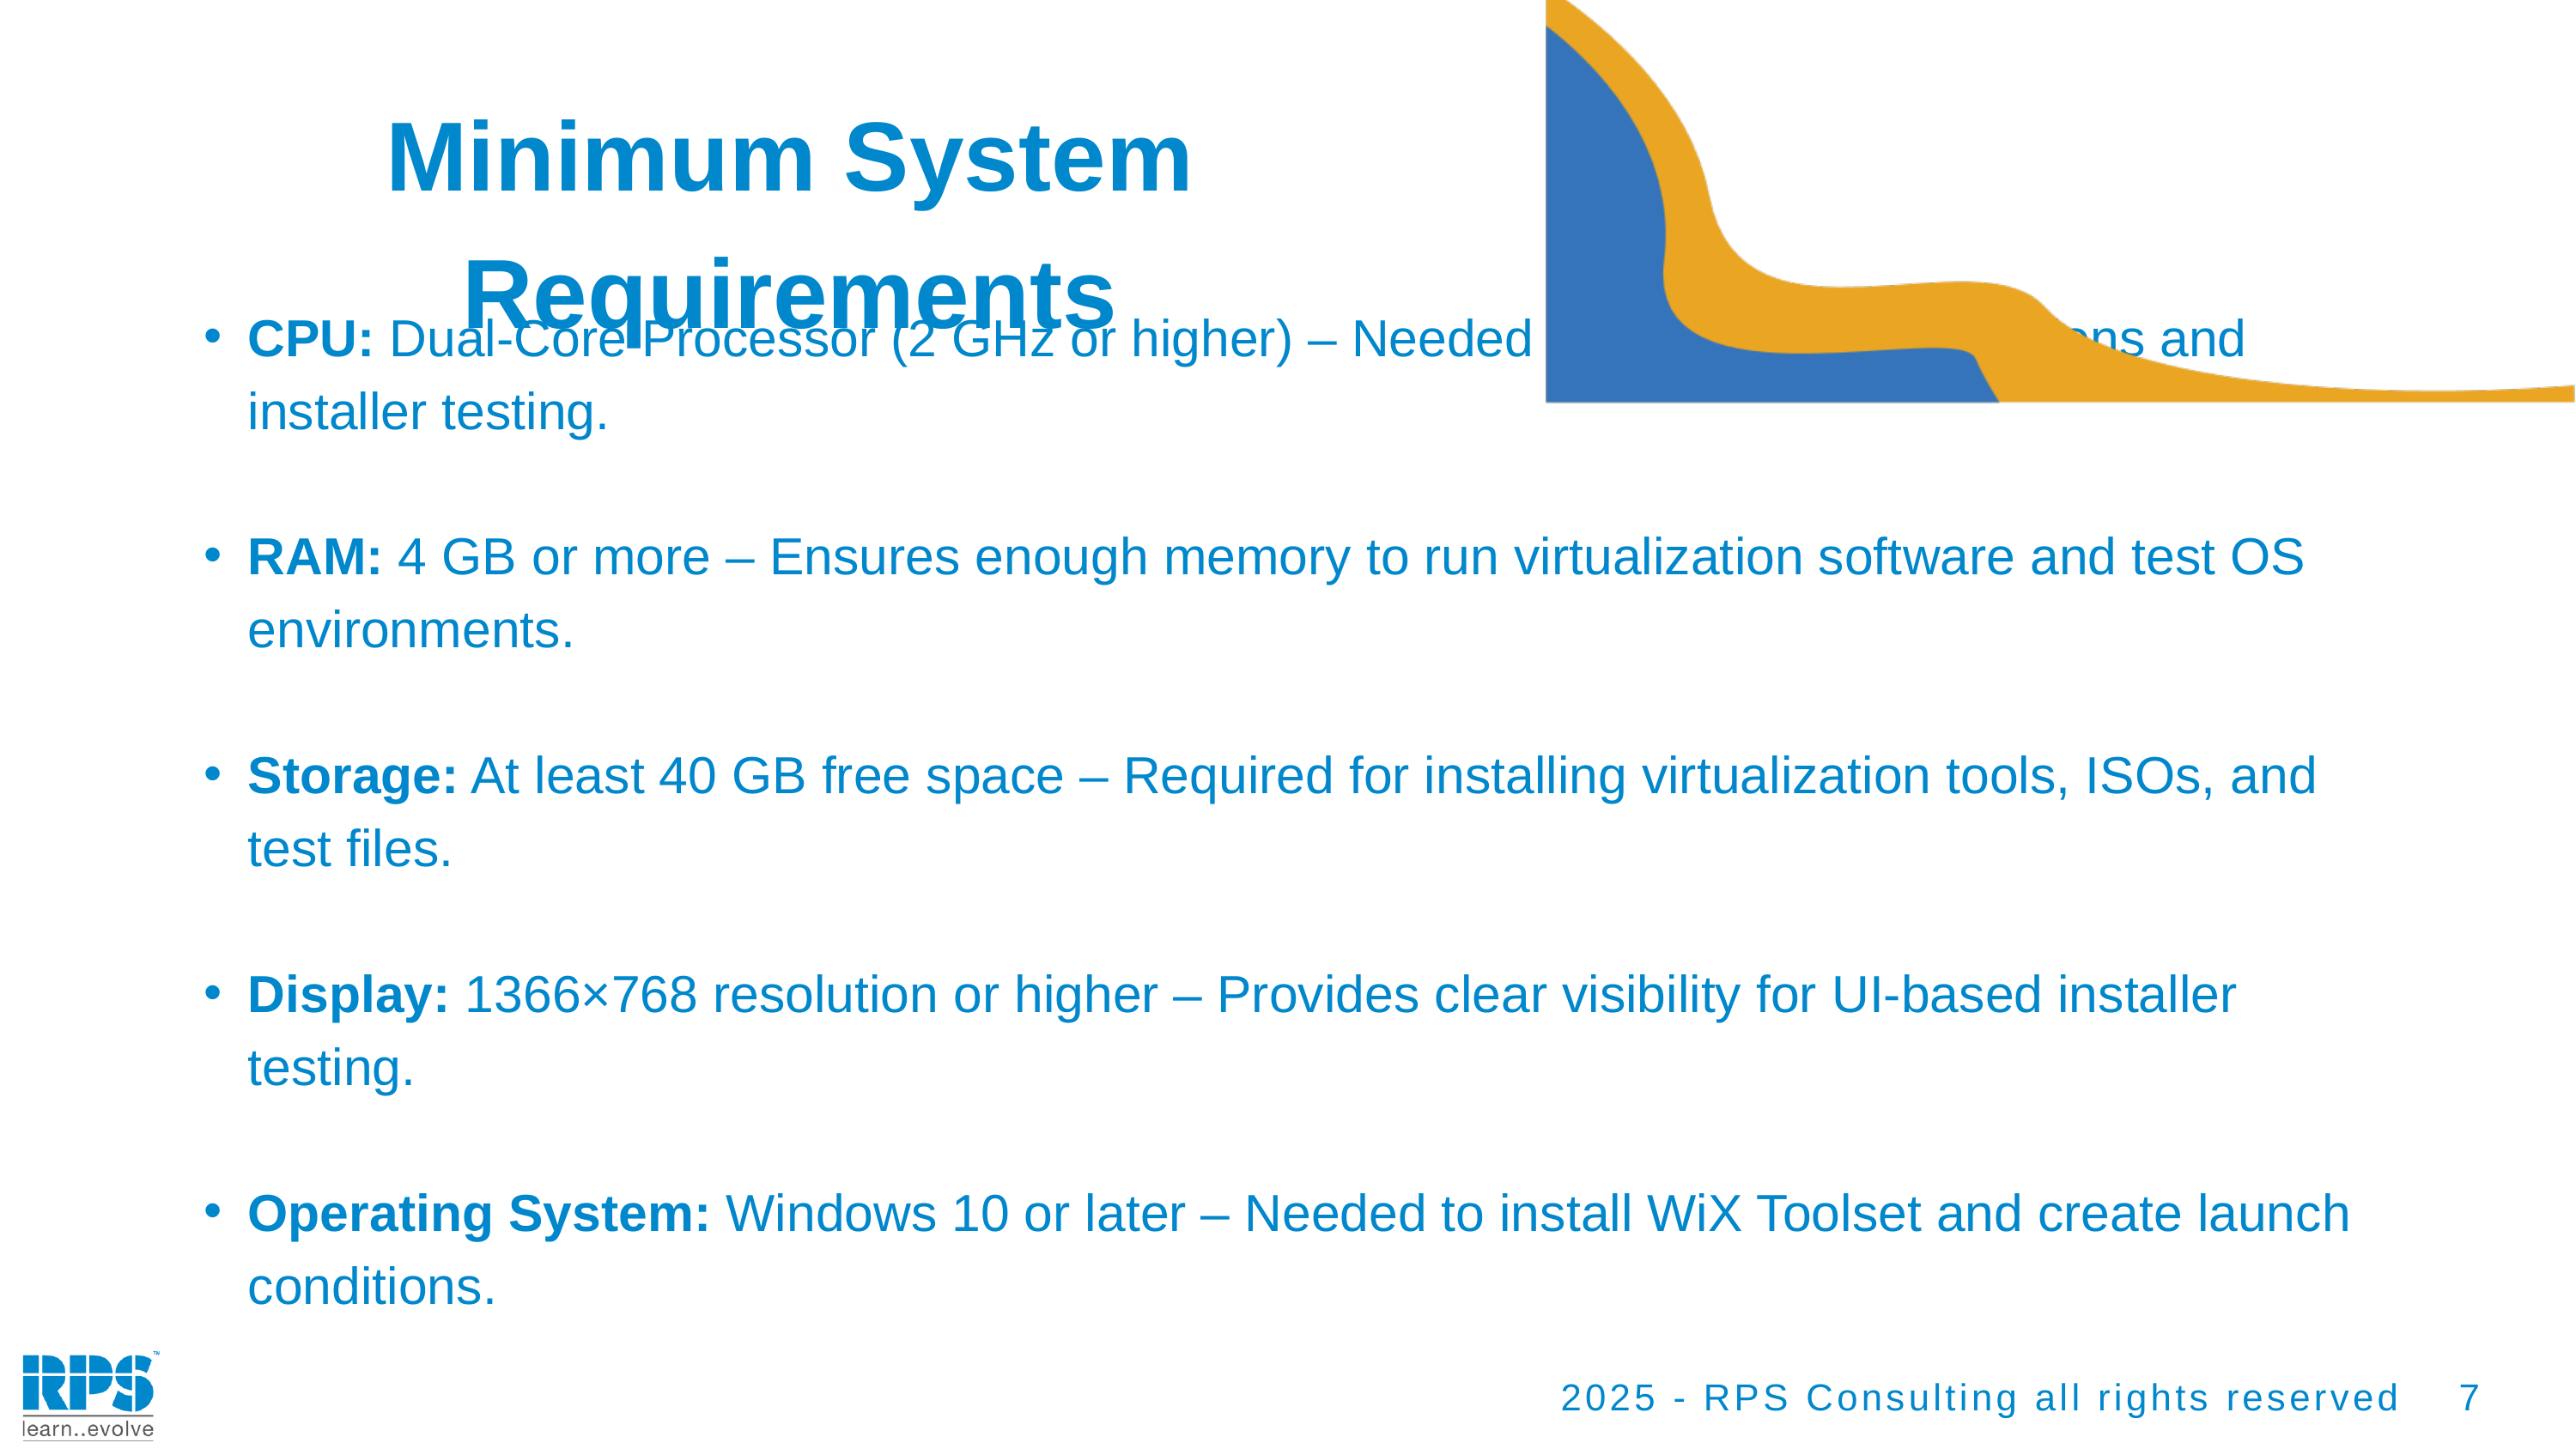

Minimum System Requirements
CPU: Dual-Core Processor (2 GHz or higher) – Needed for smooth VM operations and installer testing.

RAM: 4 GB or more – Ensures enough memory to run virtualization software and test OS environments.

Storage: At least 40 GB free space – Required for installing virtualization tools, ISOs, and test files.

Display: 1366×768 resolution or higher – Provides clear visibility for UI-based installer testing.

Operating System: Windows 10 or later – Needed to install WiX Toolset and create launch conditions.

2025 - RPS Consulting all rights reserved    7